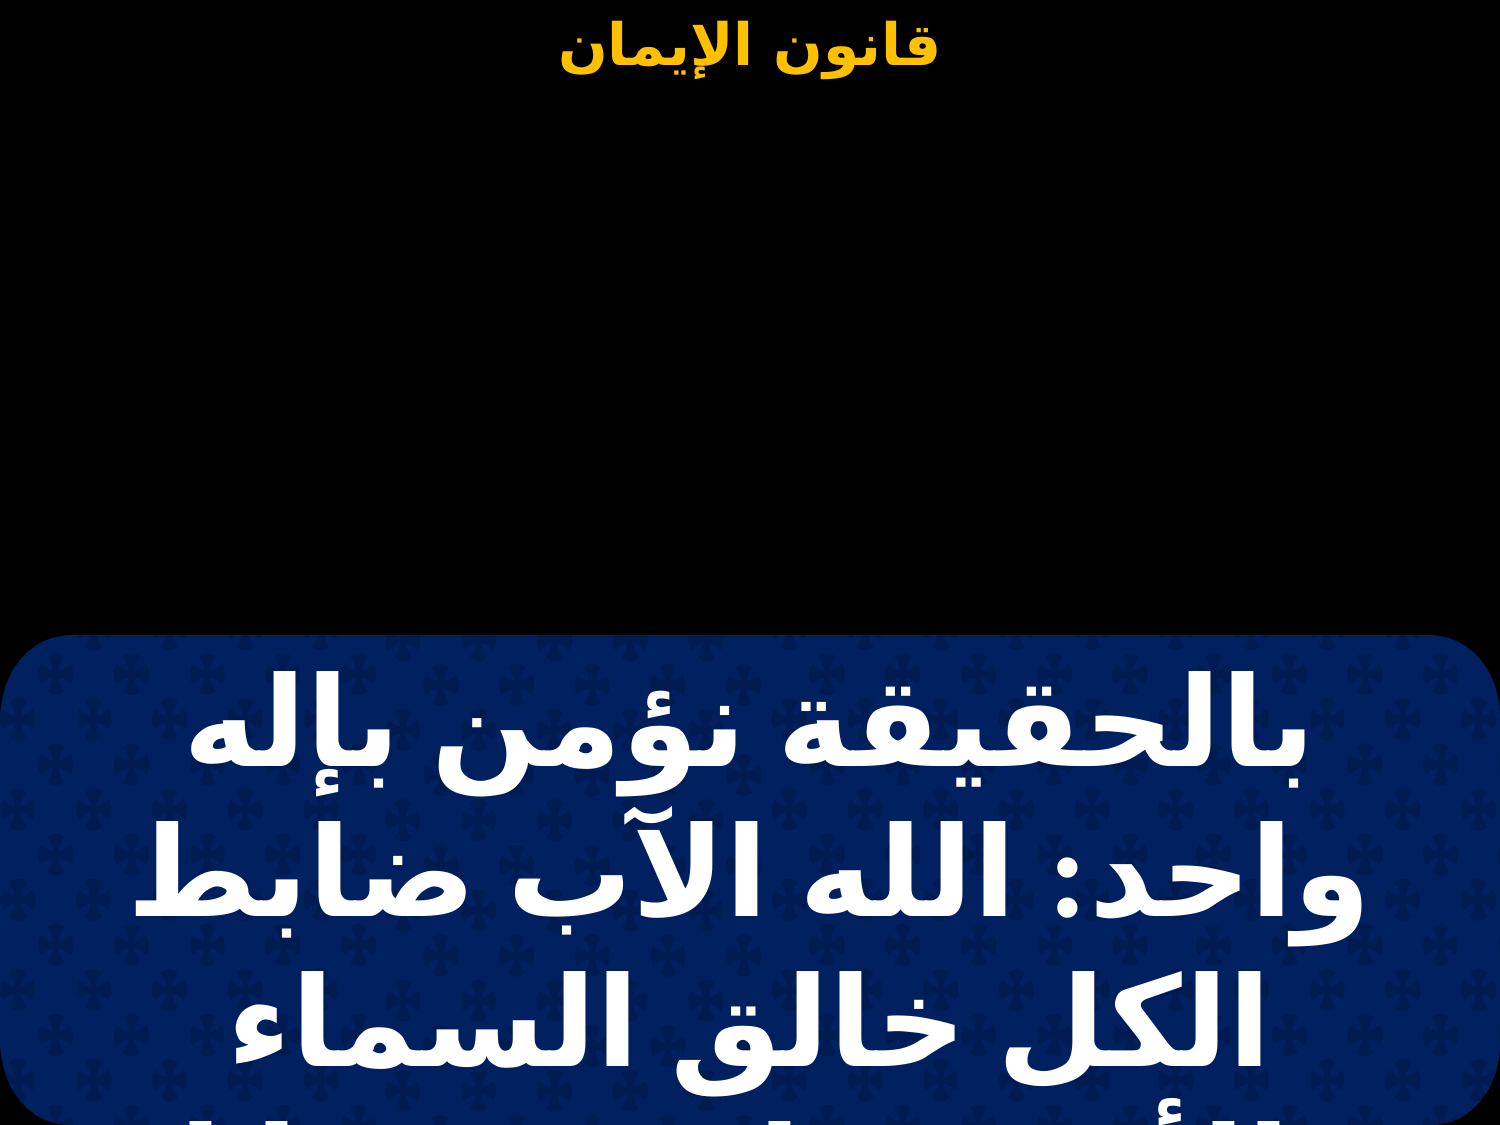

بالحقيقة نؤمن بإله واحد: الله الآب ضابط الكل خالق السماء والأرض ما يرى وما لا يرى